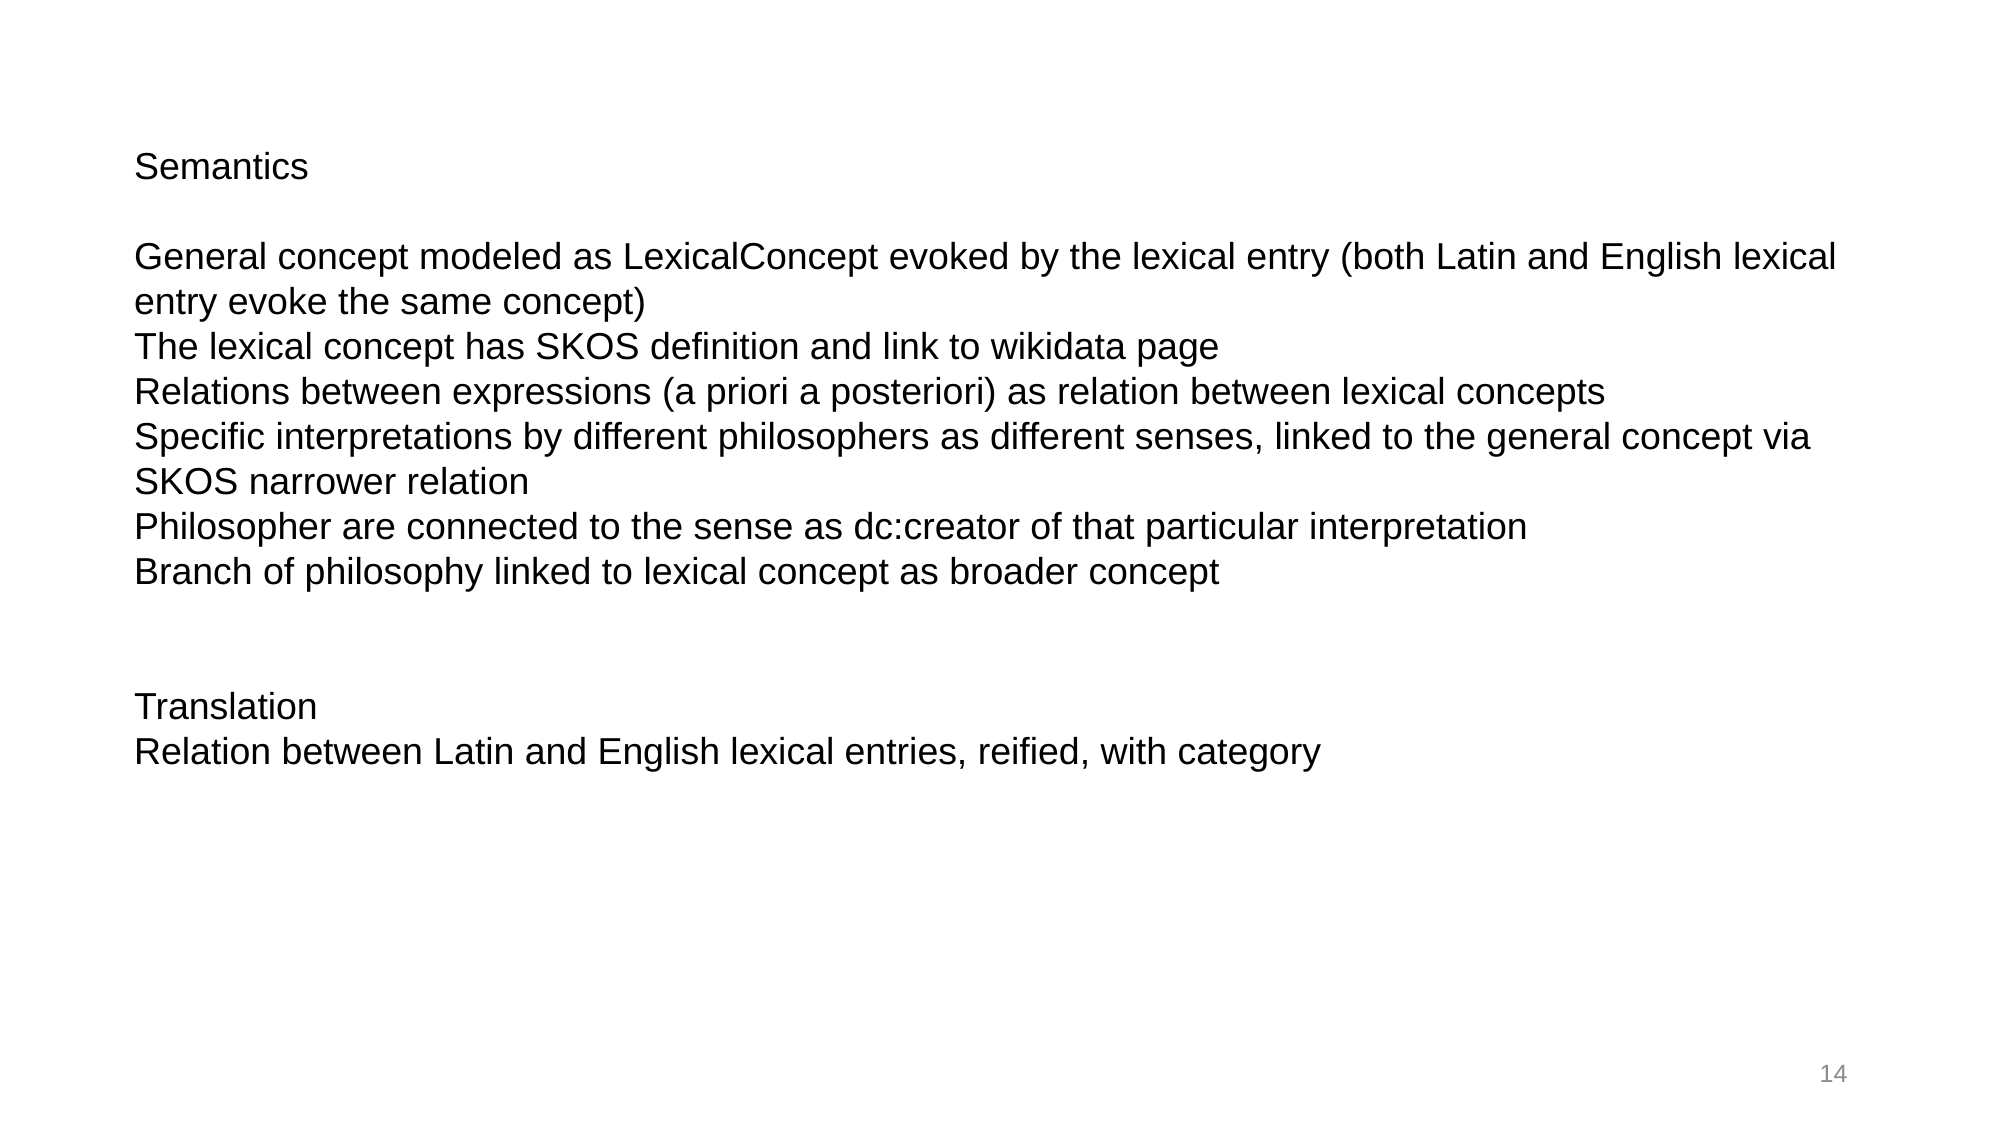

Semantics

General concept modeled as LexicalConcept evoked by the lexical entry (both Latin and English lexical entry evoke the same concept)
The lexical concept has SKOS definition and link to wikidata page
Relations between expressions (a priori a posteriori) as relation between lexical concepts
Specific interpretations by different philosophers as different senses, linked to the general concept via SKOS narrower relation
Philosopher are connected to the sense as dc:creator of that particular interpretation
Branch of philosophy linked to lexical concept as broader concept

Translation
Relation between Latin and English lexical entries, reified, with category
14